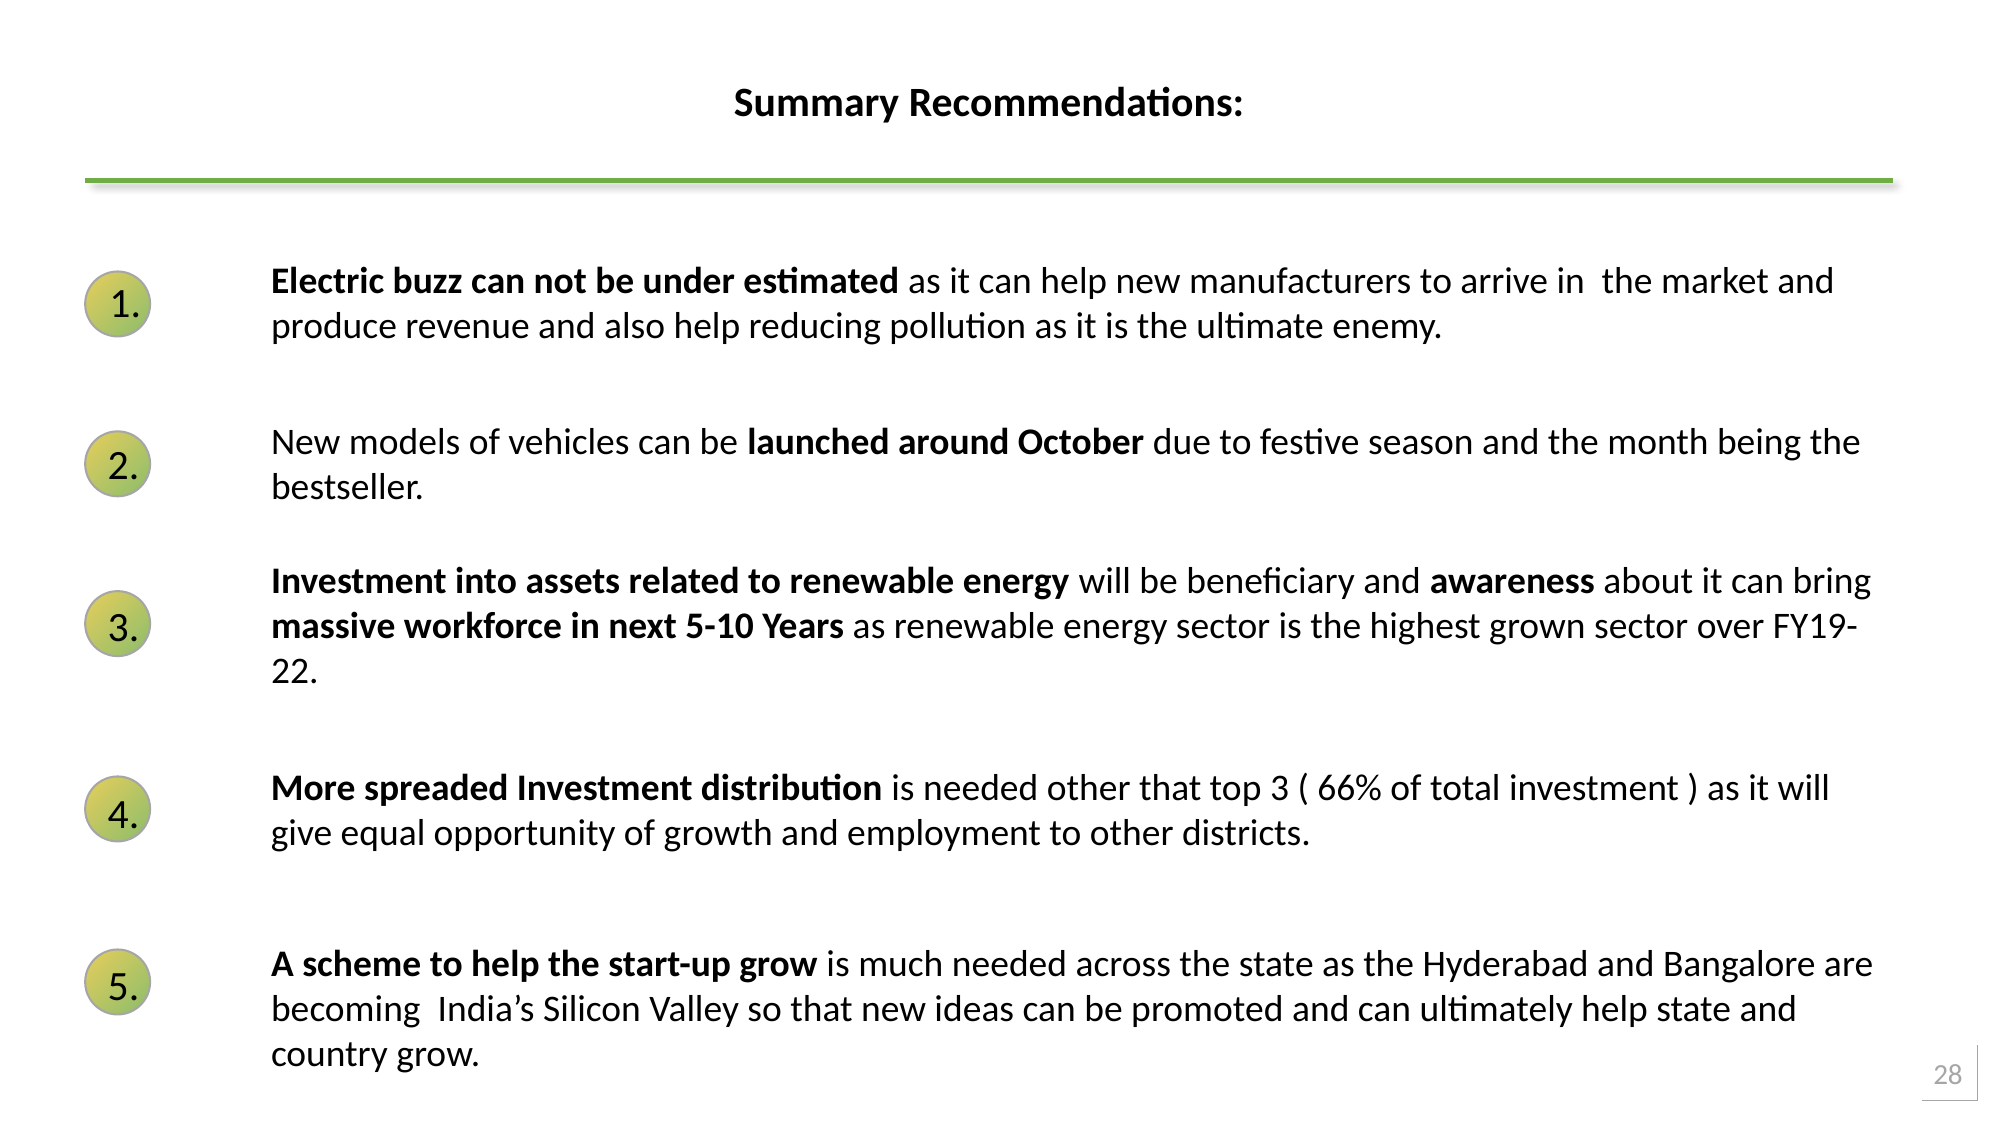

Summary Recommendations:
Electric buzz can not be under estimated as it can help new manufacturers to arrive in  the market and produce revenue and also help reducing pollution as it is the ultimate enemy.
1.

New models of vehicles can be launched around October due to festive season and the month being the bestseller.
2.

Investment into assets related to renewable energy will be beneficiary and awareness about it can bring massive workforce in next 5-10 Years as renewable energy sector is the highest grown sector over FY19-22.

3.
More spreaded Investment distribution is needed other that top 3 ( 66% of total investment ) as it will give equal opportunity of growth and employment to other districts.

4.
A scheme to help the start-up grow is much needed across the state as the Hyderabad and Bangalore are becoming  India’s Silicon Valley so that new ideas can be promoted and can ultimately help state and country grow.

5.
28